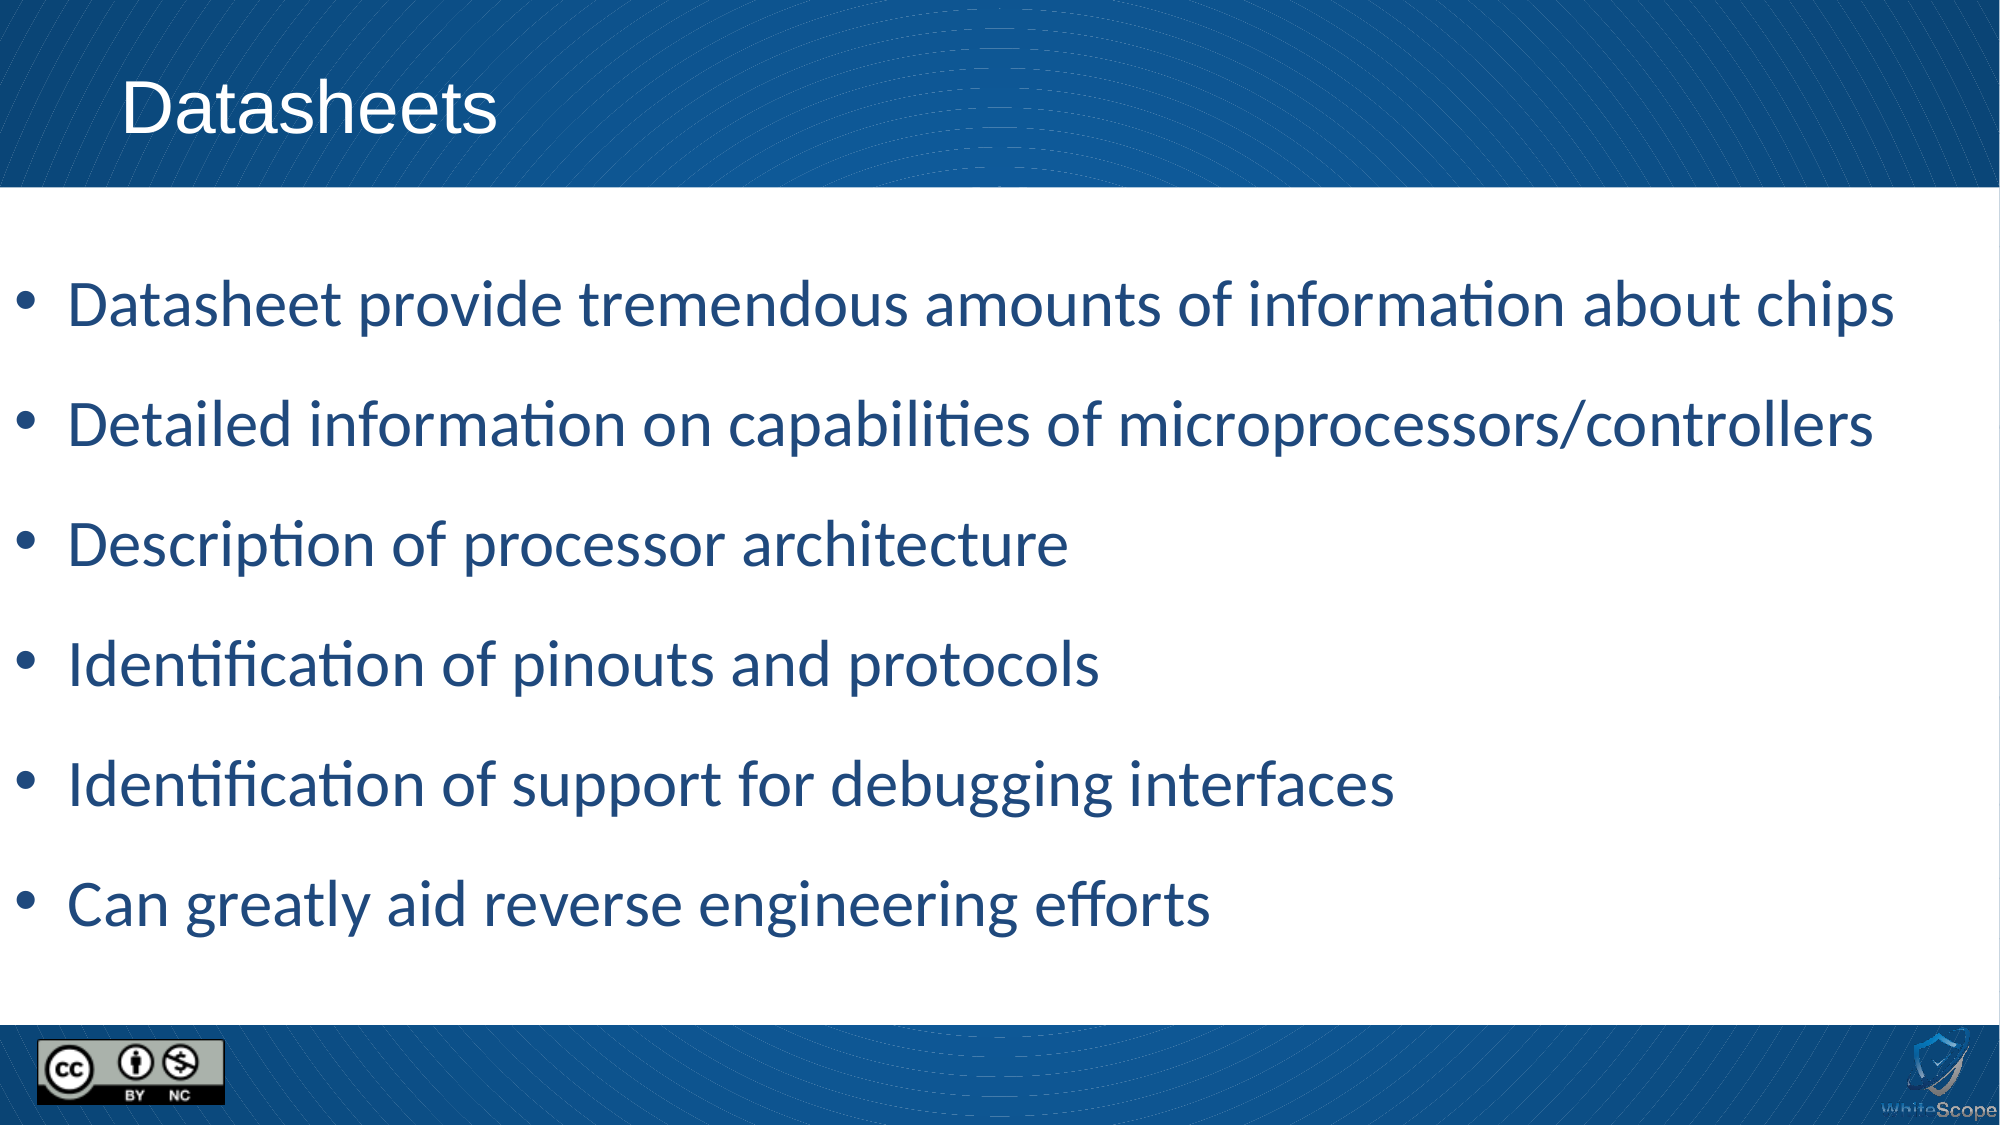

# Datasheets
  Datasheet provide tremendous amounts of information about chips
  Detailed information on capabilities of microprocessors/controllers
  Description of processor architecture
  Identification of pinouts and protocols
  Identification of support for debugging interfaces
  Can greatly aid reverse engineering efforts